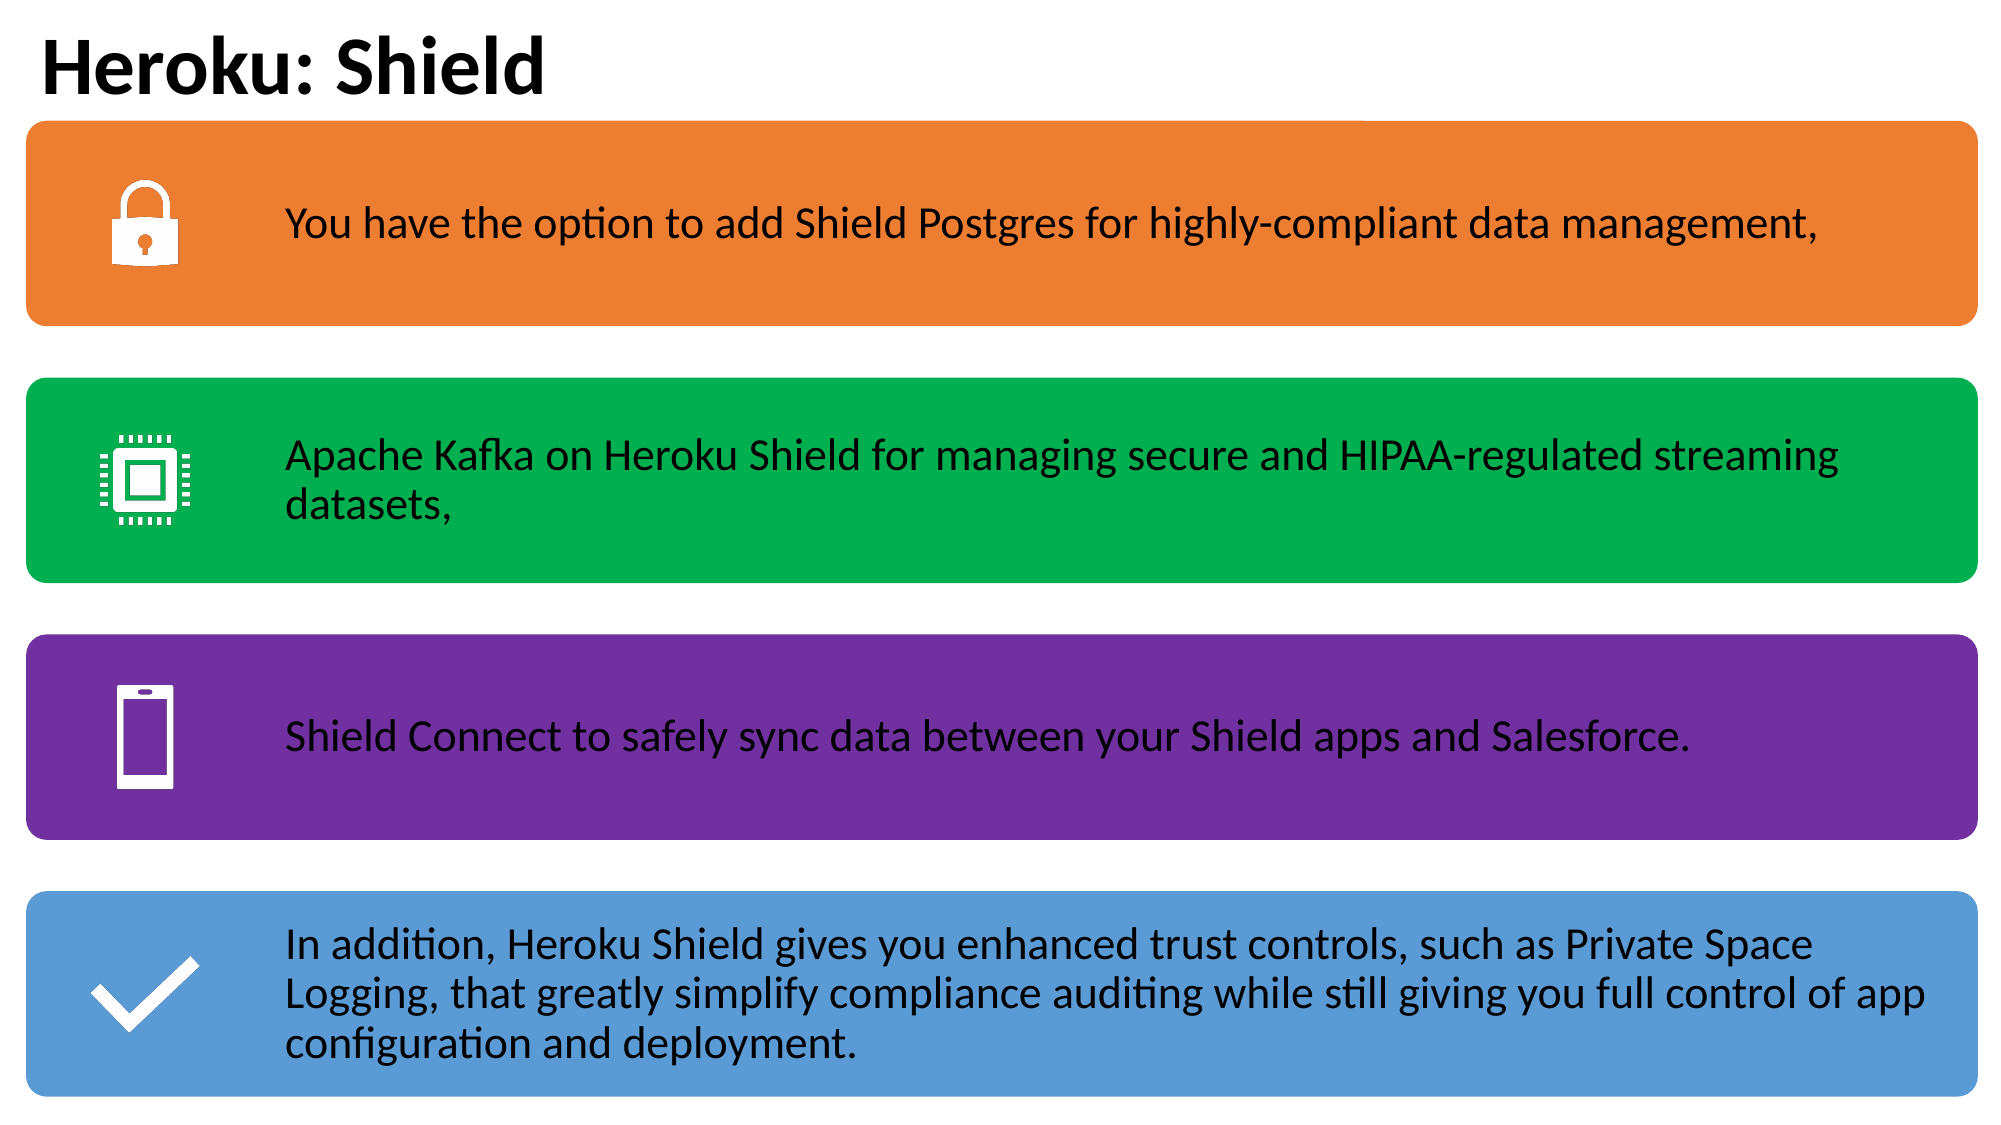

# Heroku: Shield
You have the option to add Shield Postgres for highly-compliant data management,
Apache Kafka on Heroku Shield for managing secure and HIPAA-regulated streaming datasets,
Shield Connect to safely sync data between your Shield apps and Salesforce.
In addition, Heroku Shield gives you enhanced trust controls, such as Private Space Logging, that greatly simplify compliance auditing while still giving you full control of app configuration and deployment.